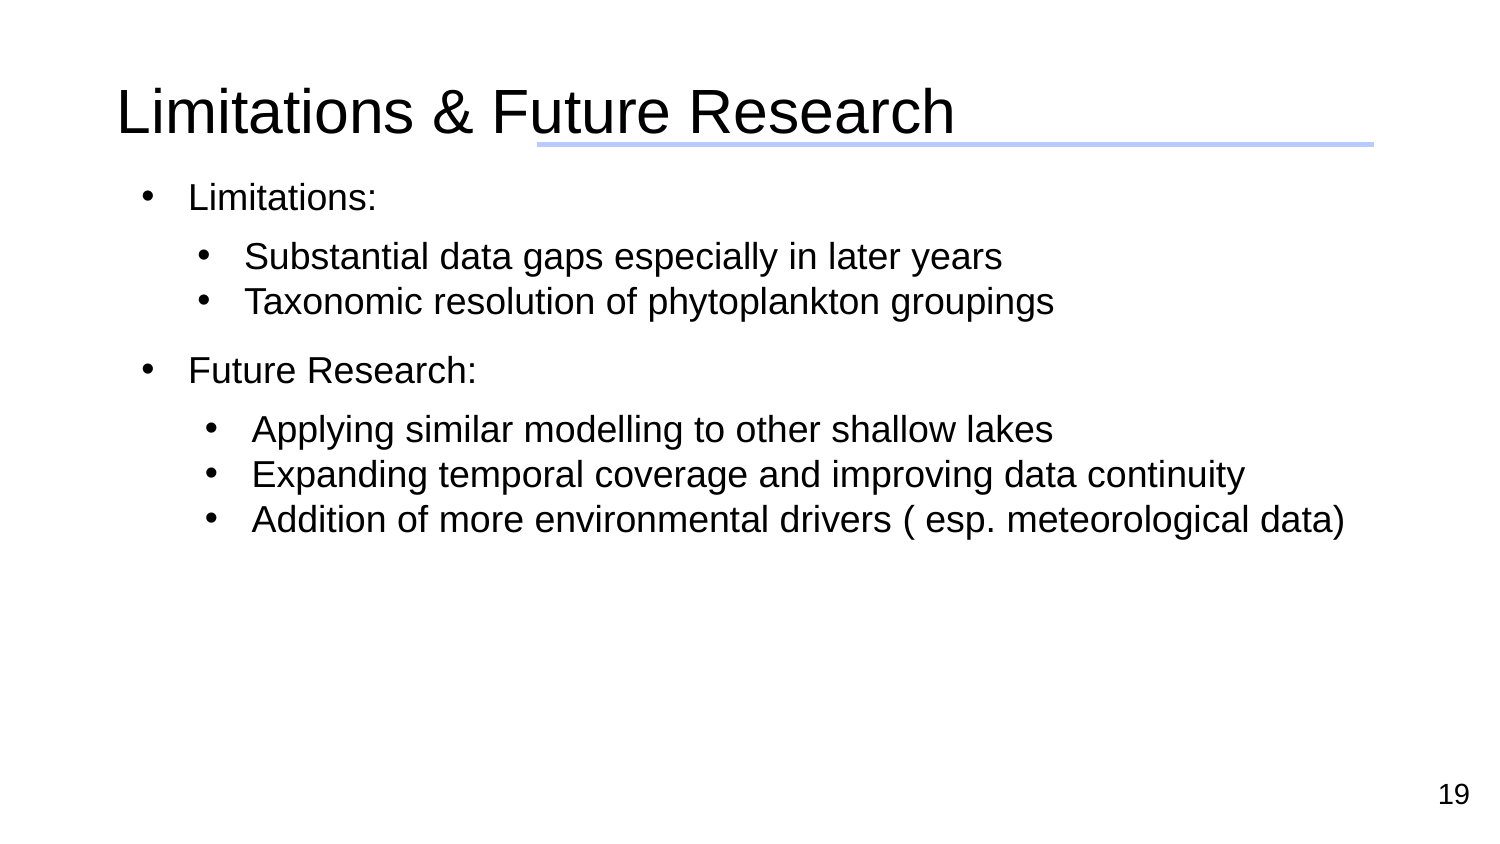

# Limitations & Future Research
Limitations:

Substantial data gaps especially in later years
Taxonomic resolution of phytoplankton groupings
Future Research:

Applying similar modelling to other shallow lakes
Expanding temporal coverage and improving data continuity
Addition of more environmental drivers ( esp. meteorological data)
19